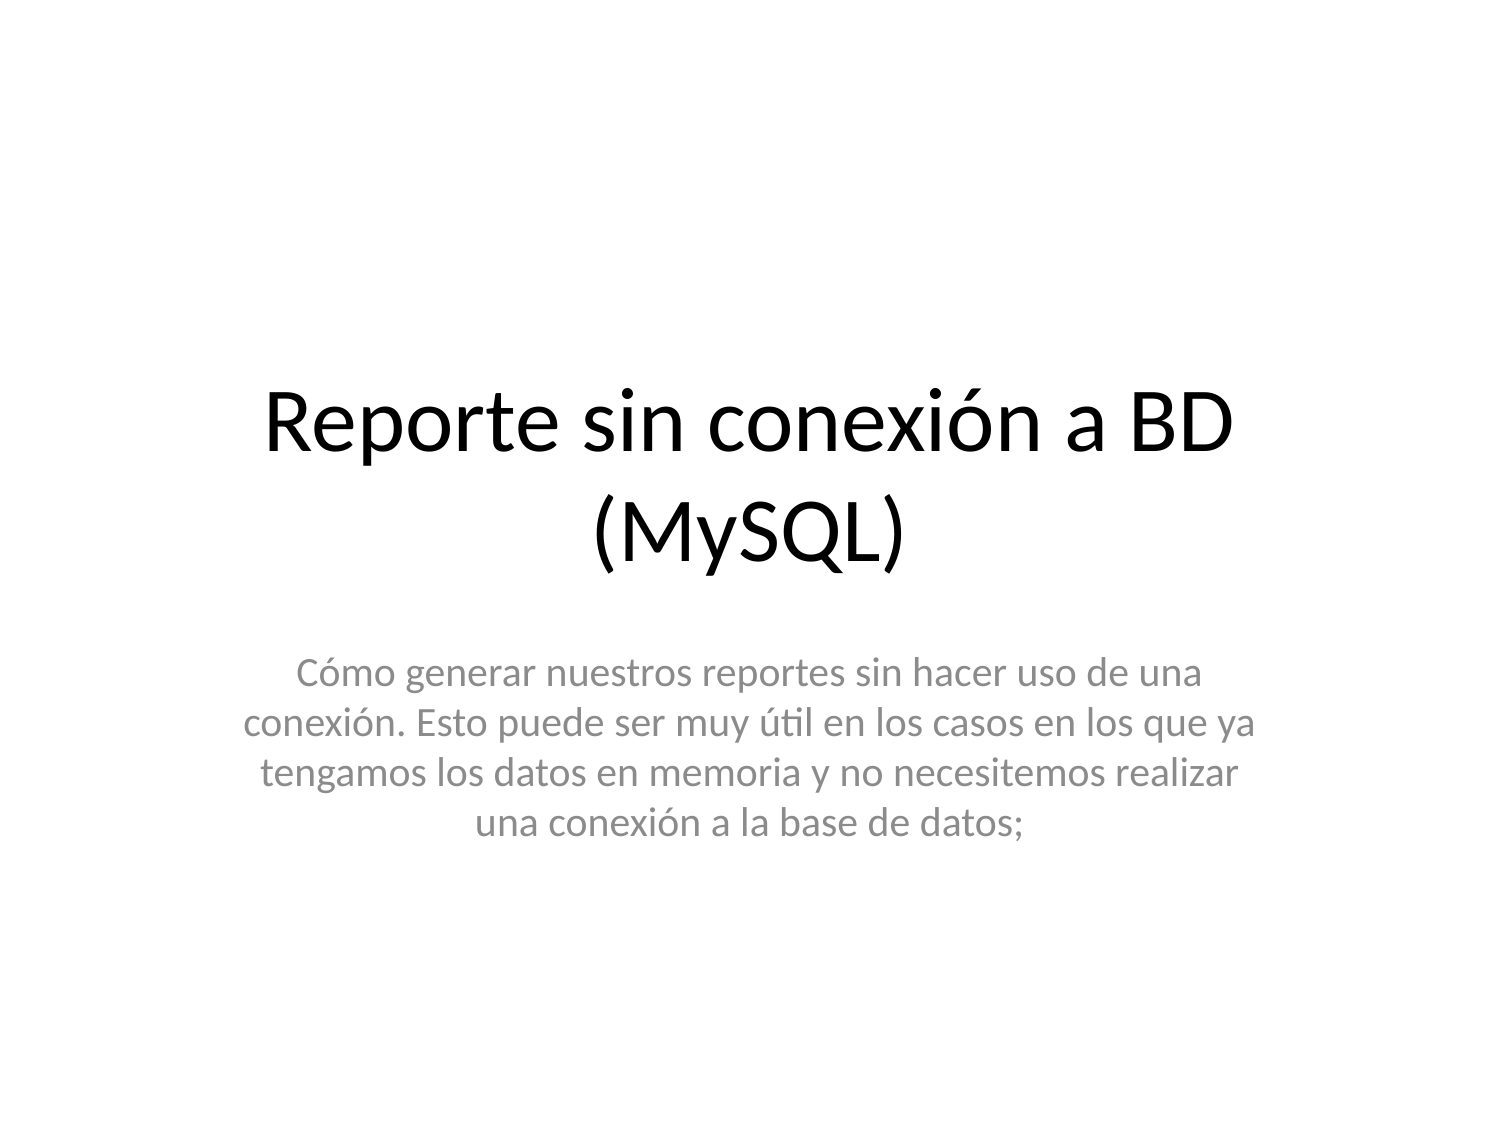

Reporte sin conexión a BD (MySQL)
Cómo generar nuestros reportes sin hacer uso de una conexión. Esto puede ser muy útil en los casos en los que ya tengamos los datos en memoria y no necesitemos realizar una conexión a la base de datos;